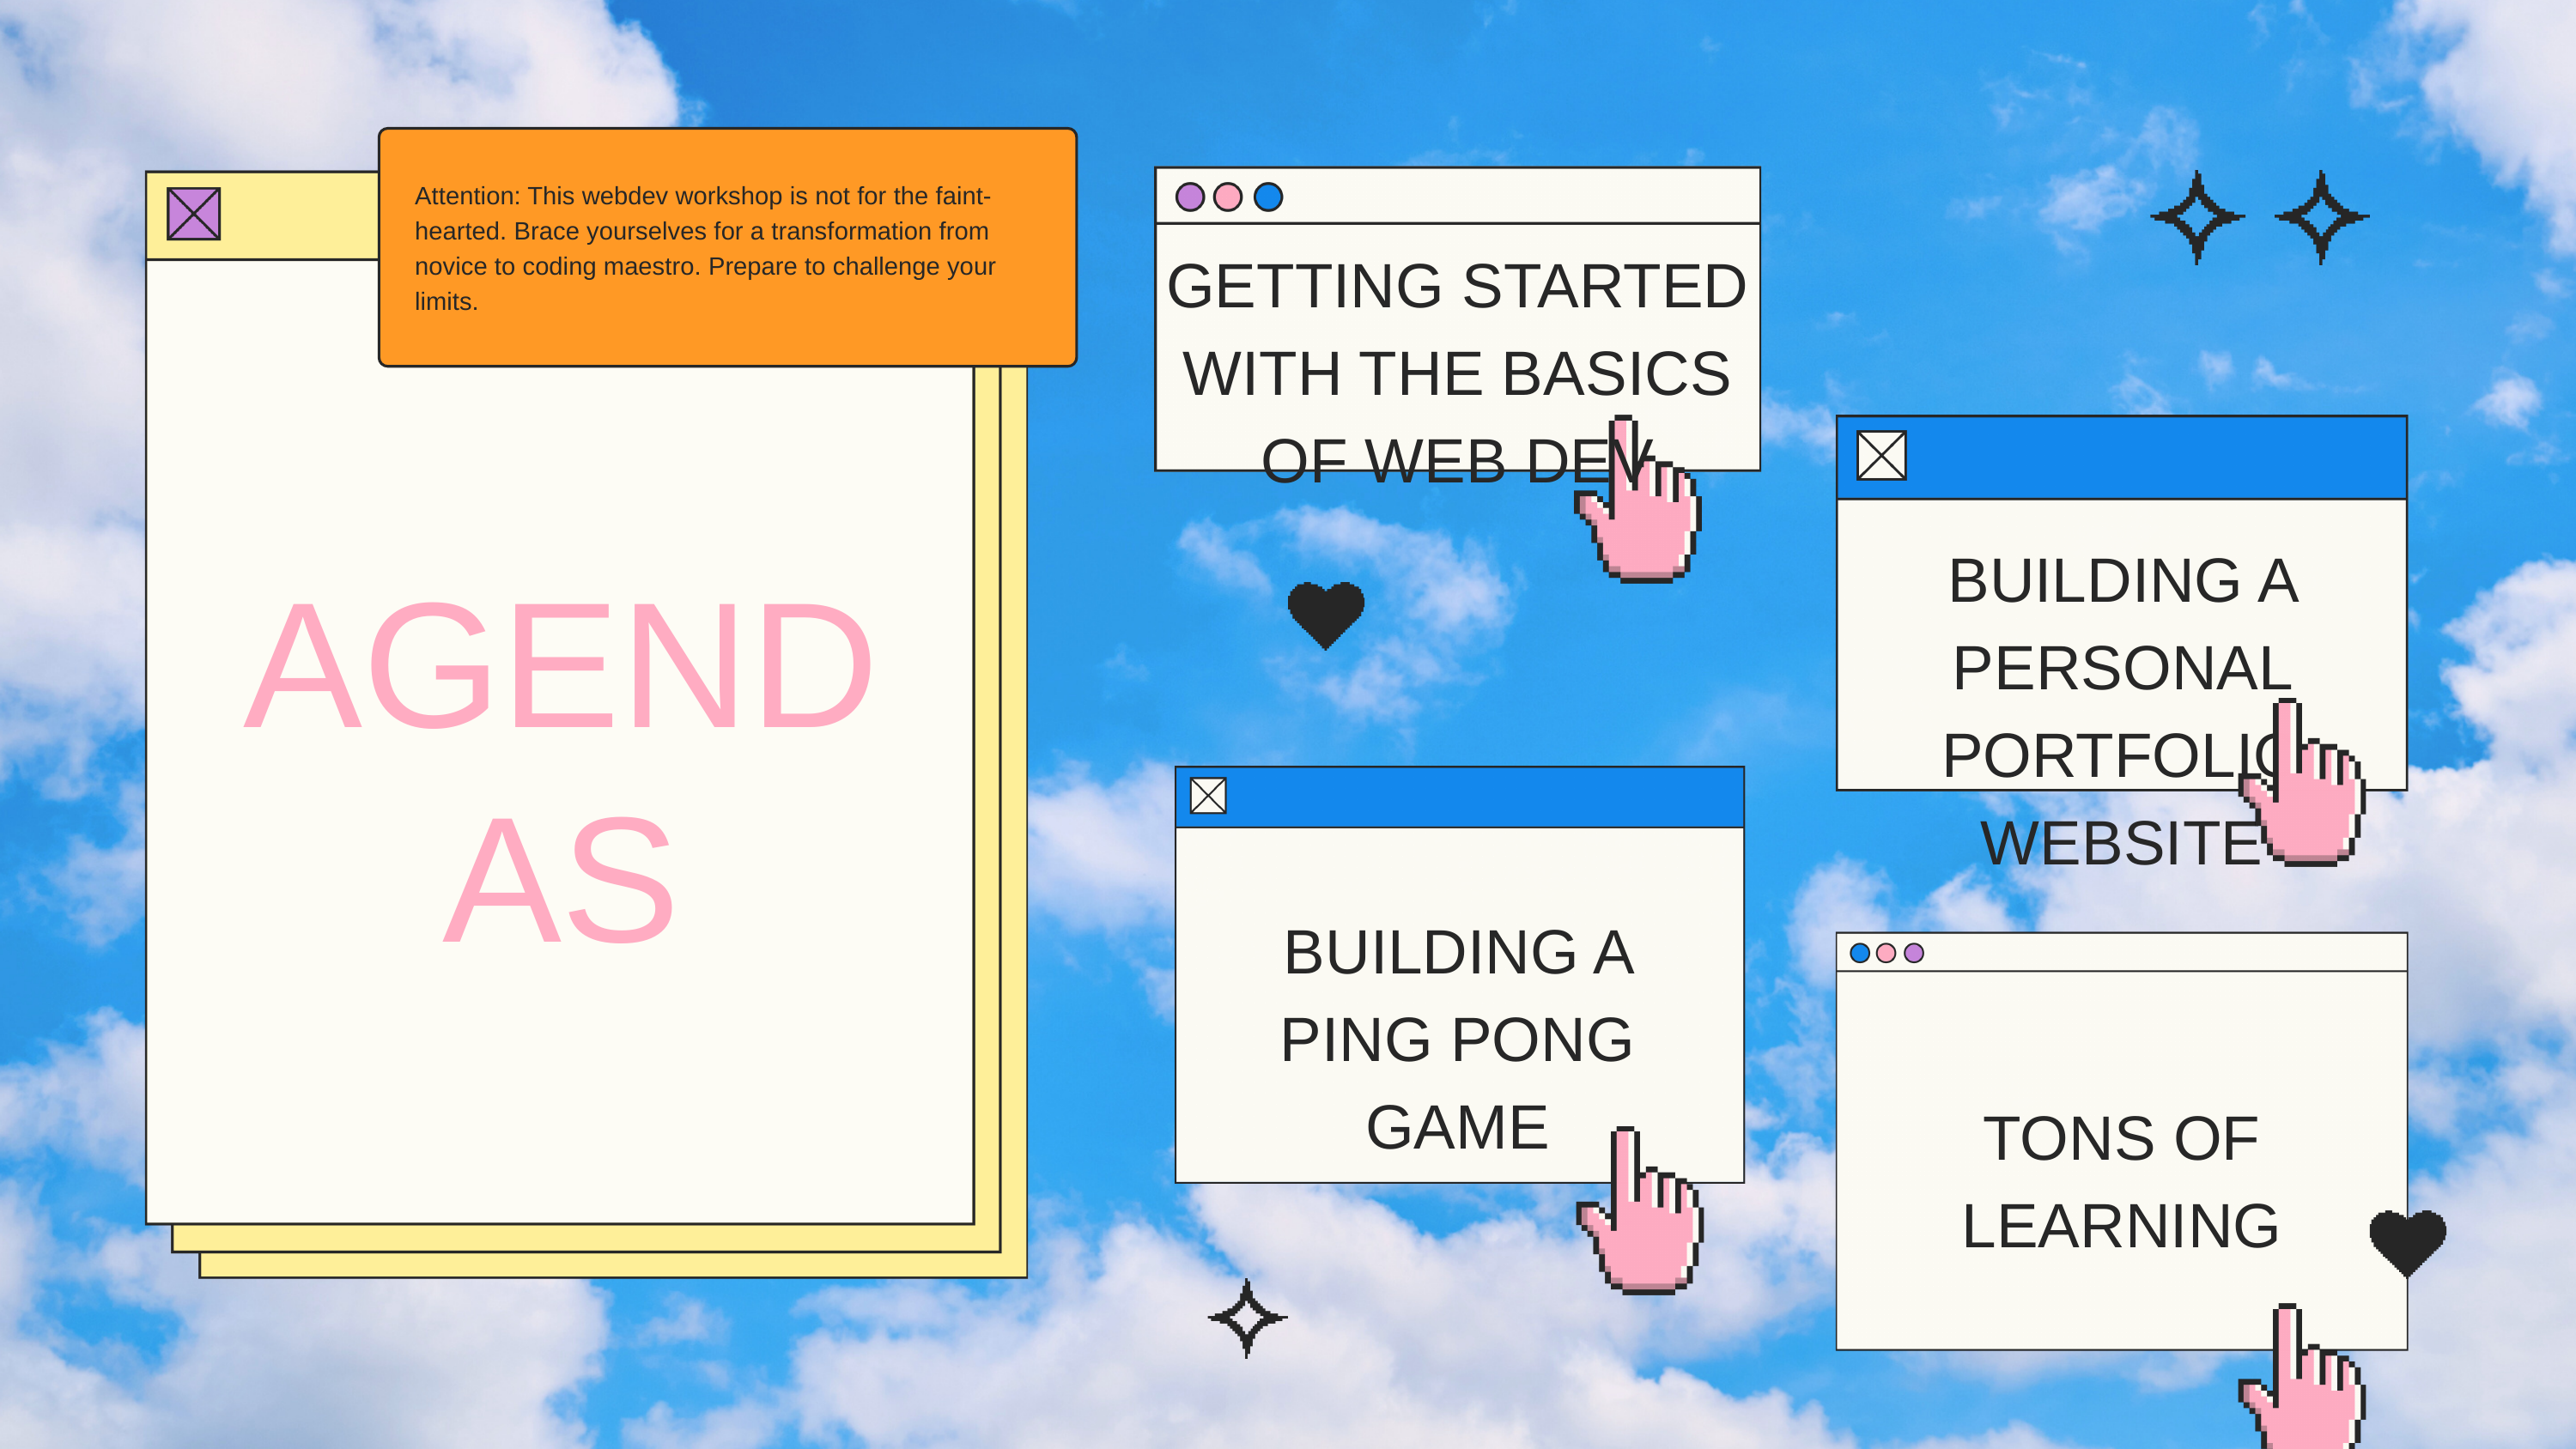

Attention: This webdev workshop is not for the faint-hearted. Brace yourselves for a transformation from novice to coding maestro. Prepare to challenge your limits.

GETTING STARTED WITH THE BASICS OF WEB DEV

BUILDING A PERSONAL PORTFOLIO WEBSITE
AGENDAS

BUILDING A PING PONG GAME

TONS OF LEARNING